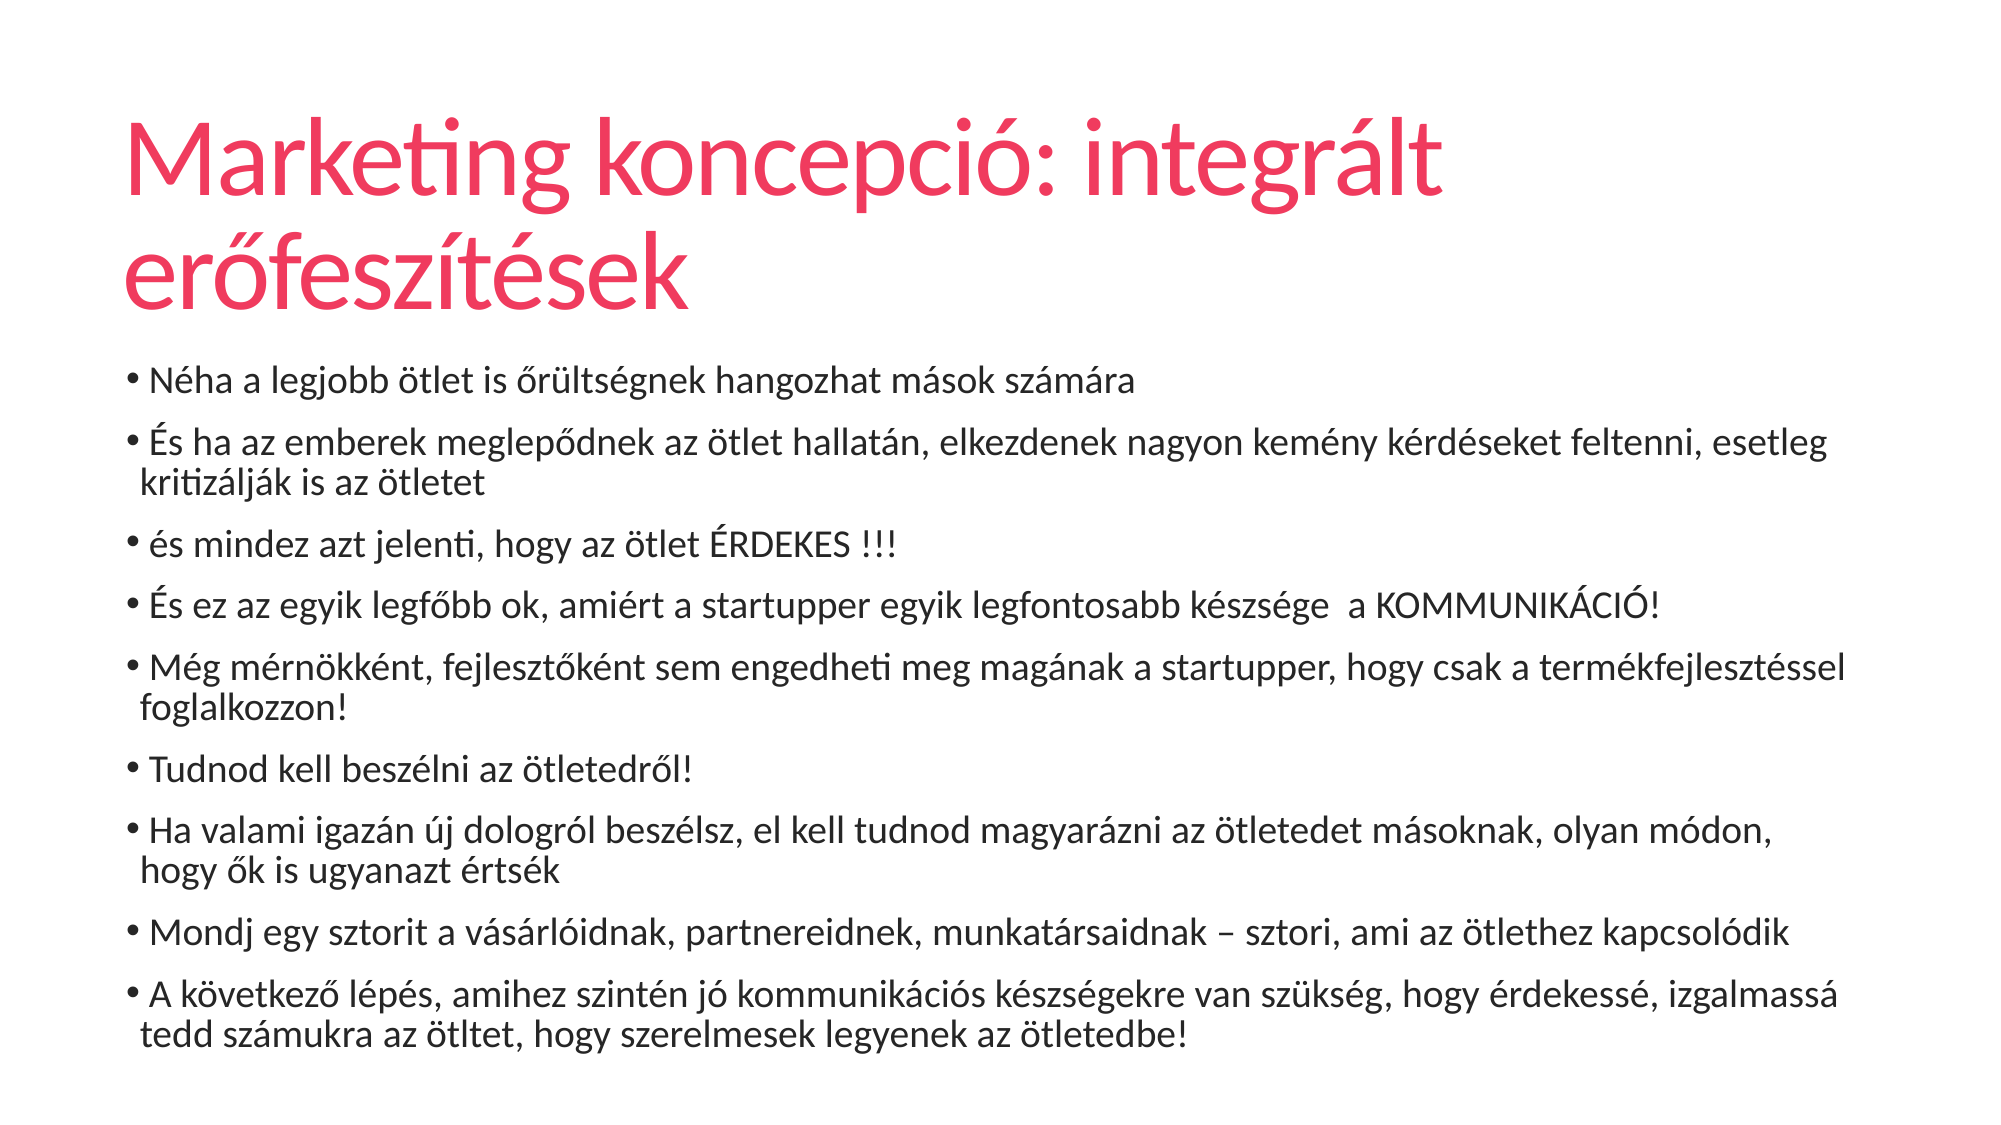

# Marketing koncepció: integrált erőfeszítések
 Néha a legjobb ötlet is őrültségnek hangozhat mások számára
 És ha az emberek meglepődnek az ötlet hallatán, elkezdenek nagyon kemény kérdéseket feltenni, esetleg kritizálják is az ötletet
 és mindez azt jelenti, hogy az ötlet ÉRDEKES !!!
 És ez az egyik legfőbb ok, amiért a startupper egyik legfontosabb készsége  a KOMMUNIKÁCIÓ!
 Még mérnökként, fejlesztőként sem engedheti meg magának a startupper, hogy csak a termékfejlesztéssel foglalkozzon!
 Tudnod kell beszélni az ötletedről!
 Ha valami igazán új dologról beszélsz, el kell tudnod magyarázni az ötletedet másoknak, olyan módon, hogy ők is ugyanazt értsék
 Mondj egy sztorit a vásárlóidnak, partnereidnek, munkatársaidnak – sztori, ami az ötlethez kapcsolódik
 A következő lépés, amihez szintén jó kommunikációs készségekre van szükség, hogy érdekessé, izgalmassá tedd számukra az ötltet, hogy szerelmesek legyenek az ötletedbe!